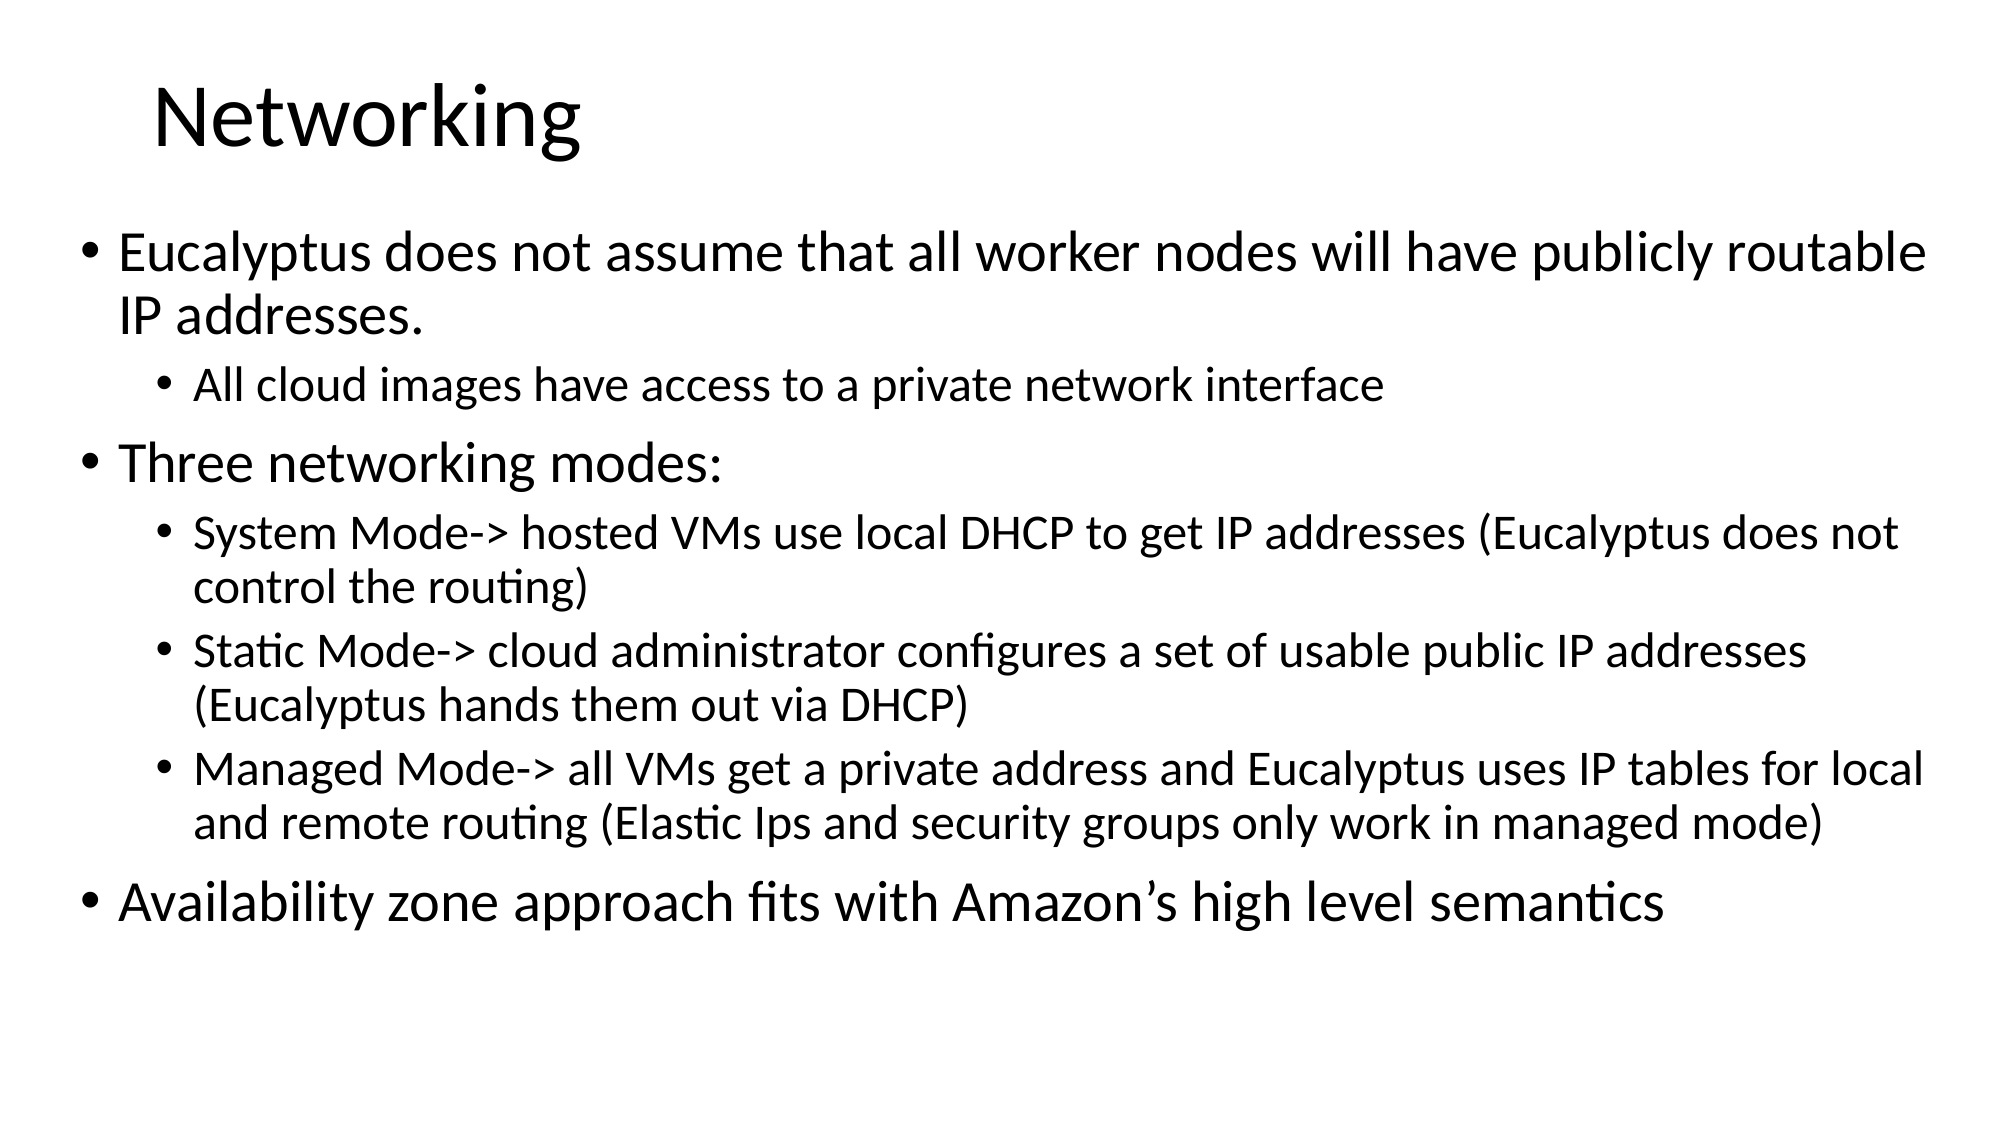

# Networking
Eucalyptus does not assume that all worker nodes will have publicly routable IP addresses.
All cloud images have access to a private network interface
Three networking modes:
System Mode-> hosted VMs use local DHCP to get IP addresses (Eucalyptus does not control the routing)
Static Mode-> cloud administrator configures a set of usable public IP addresses (Eucalyptus hands them out via DHCP)
Managed Mode-> all VMs get a private address and Eucalyptus uses IP tables for local and remote routing (Elastic Ips and security groups only work in managed mode)
Availability zone approach fits with Amazon’s high level semantics